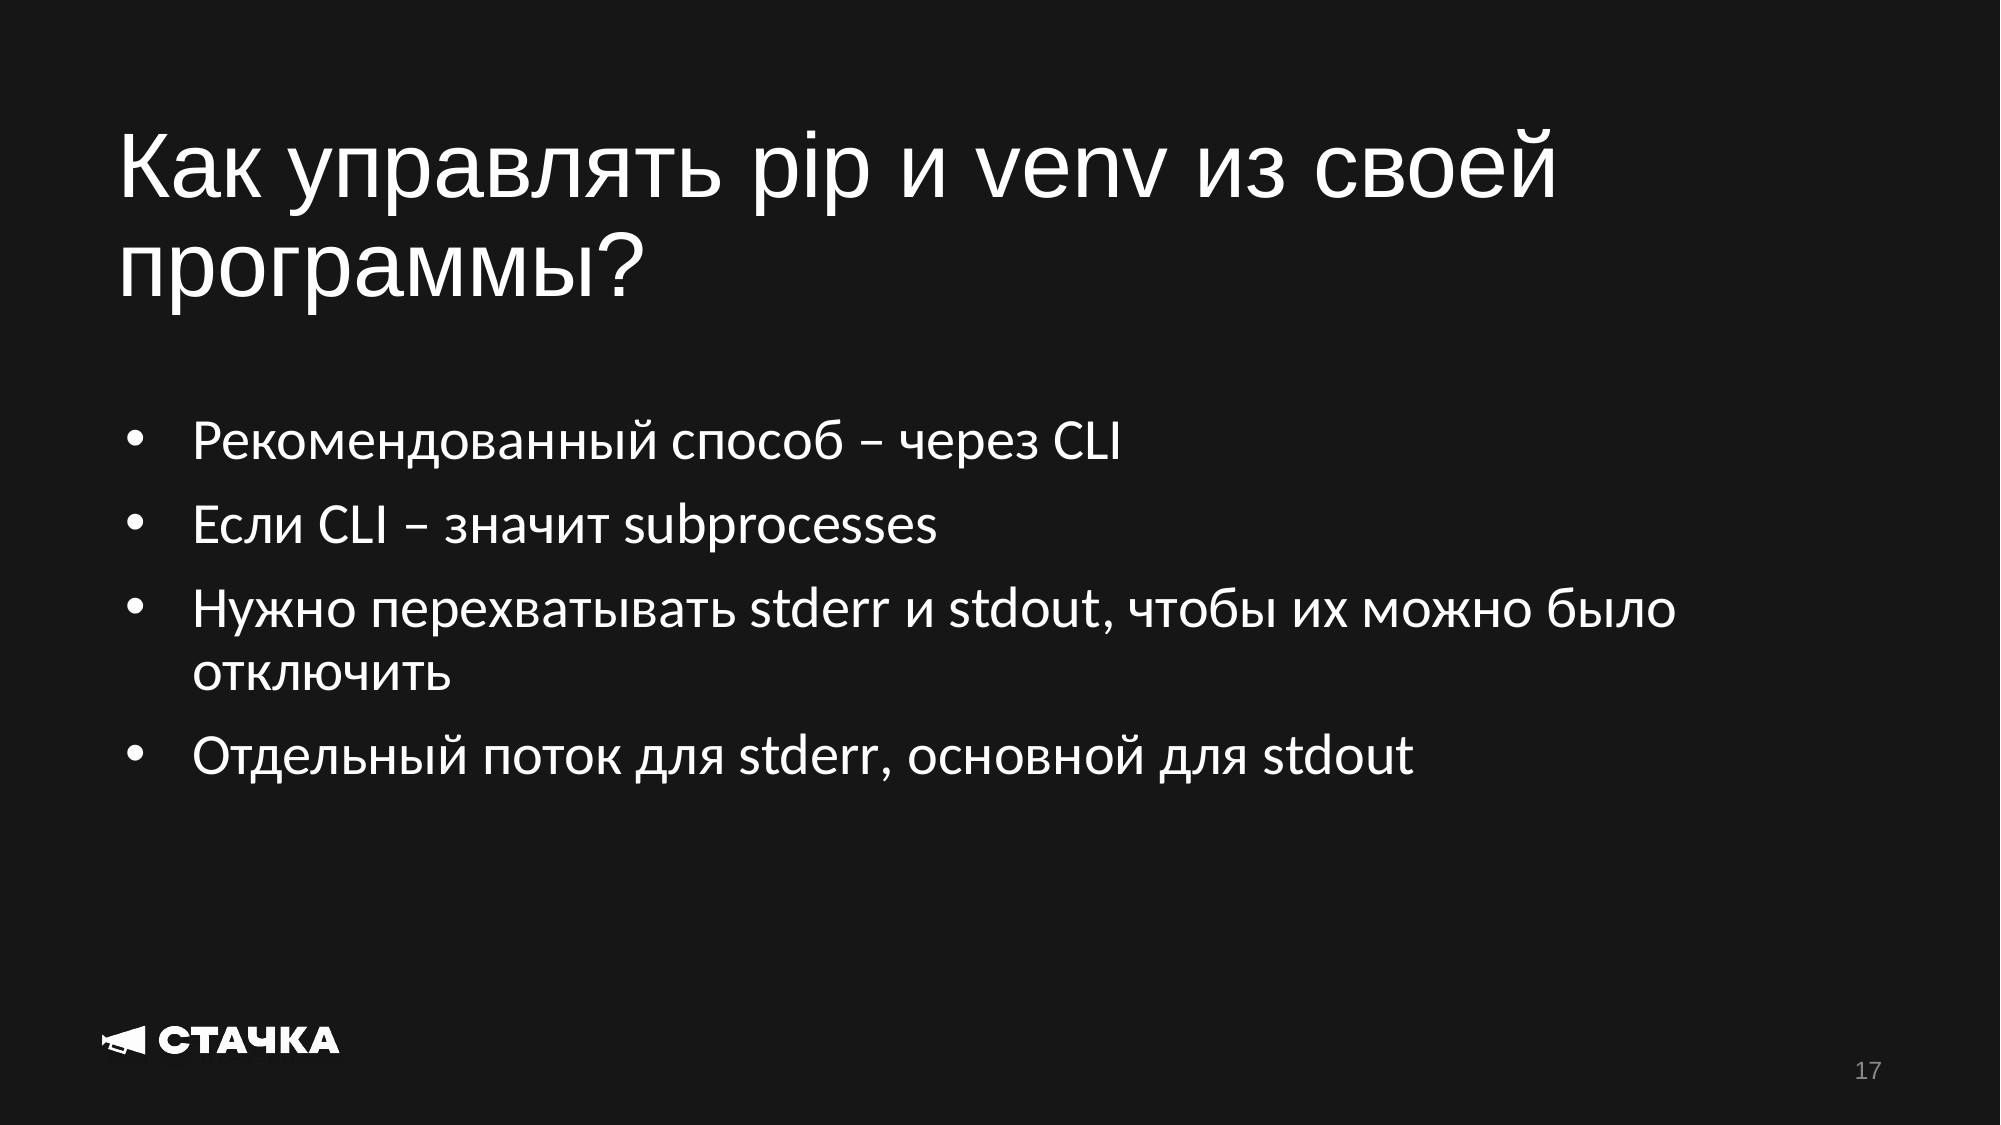

Как управлять pip и venv из своей программы?
Рекомендованный способ – через CLI
Если CLI – значит subprocesses
Нужно перехватывать stderr и stdout, чтобы их можно было отключить
Отдельный поток для stderr, основной для stdout
17